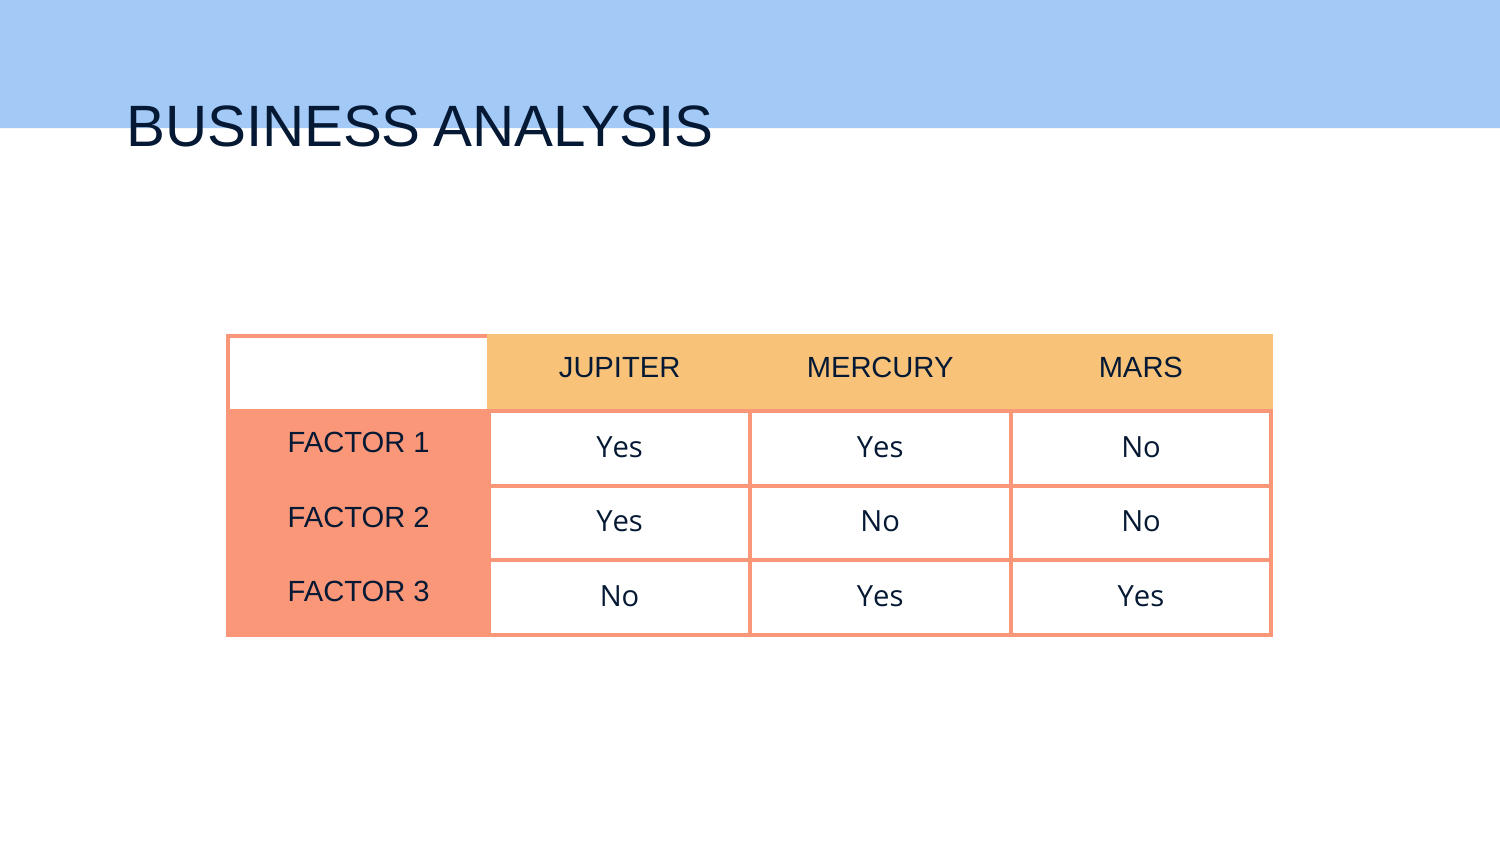

# BUSINESS ANALYSIS
|  | JUPITER | MERCURY | MARS |
| --- | --- | --- | --- |
| FACTOR 1 | Yes | Yes | No |
| FACTOR 2 | Yes | No | No |
| FACTOR 3 | No | Yes | Yes |